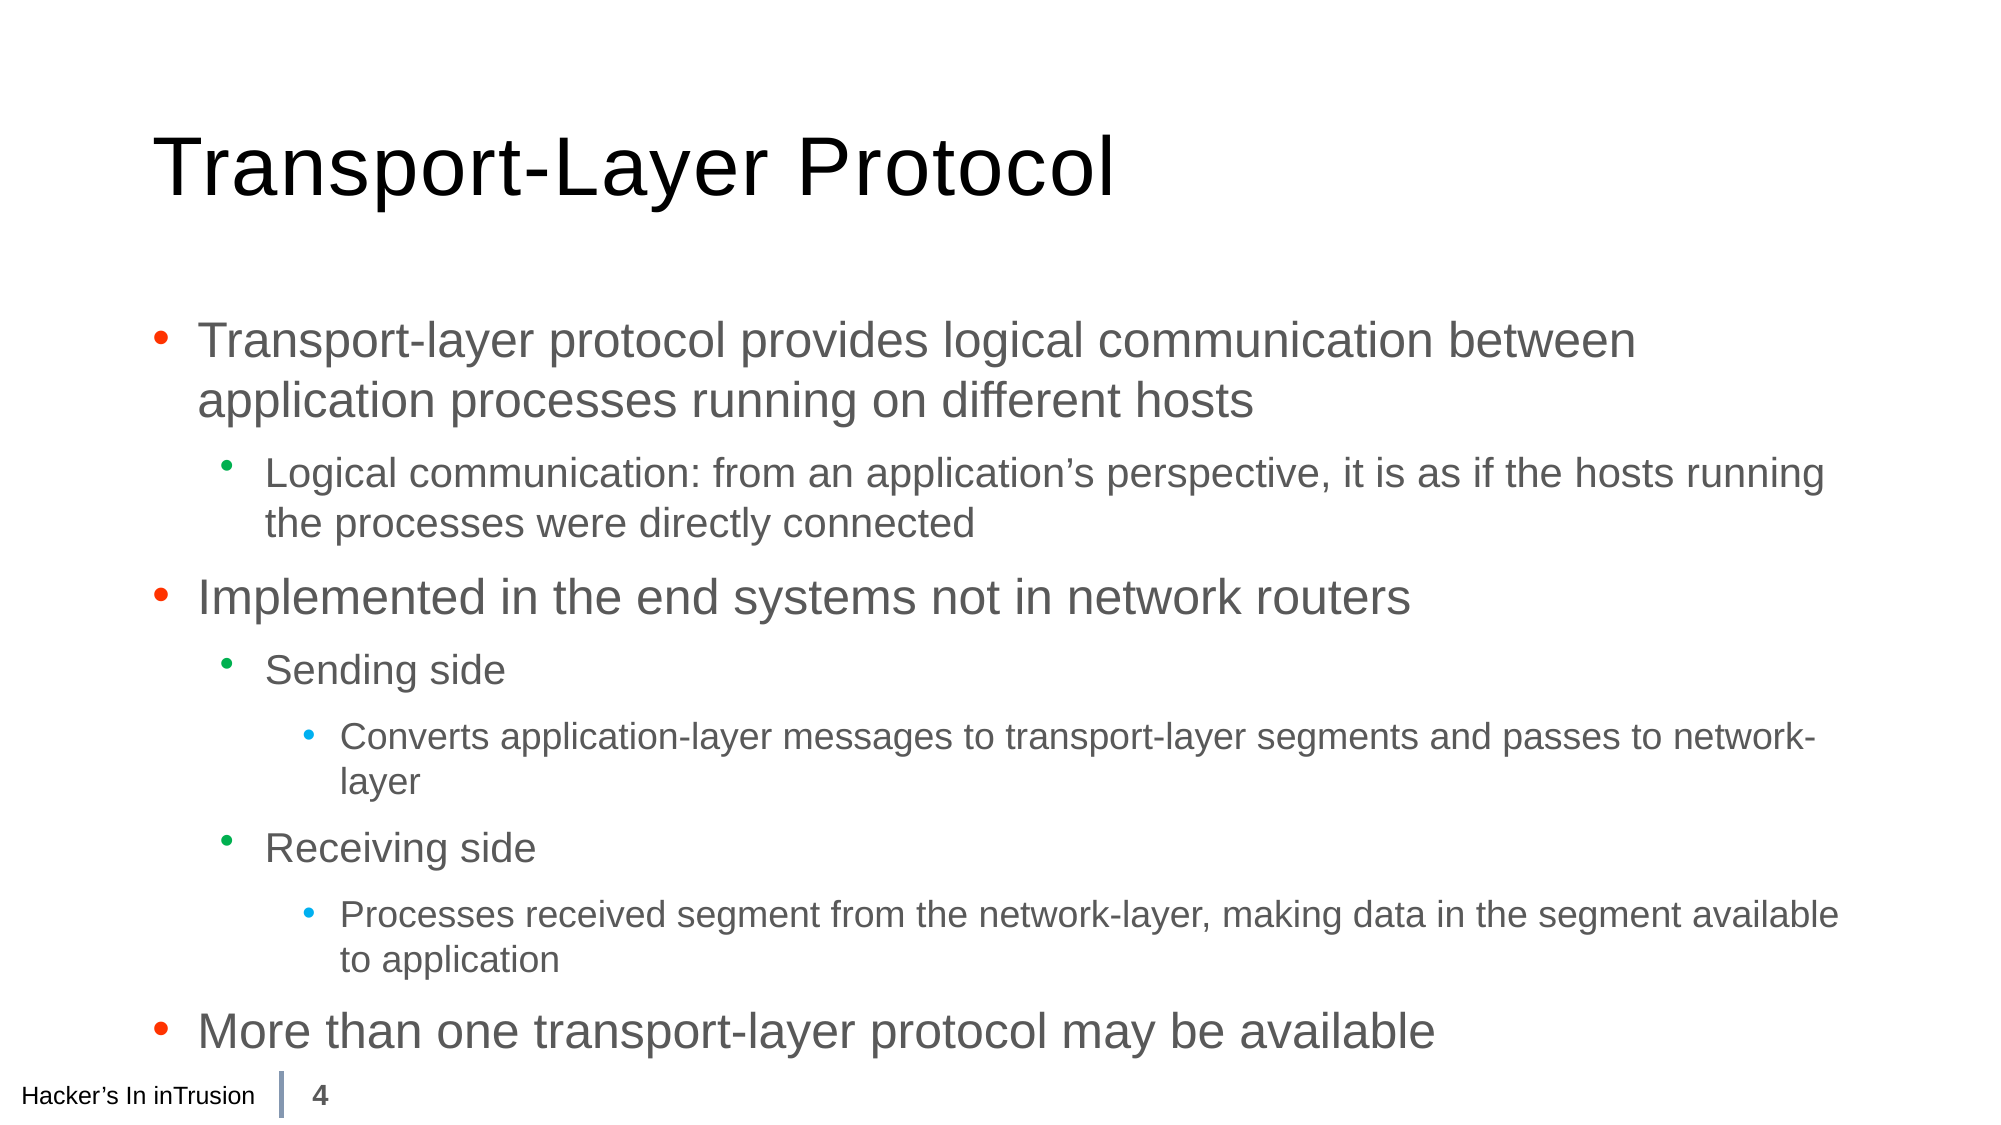

# Transport-Layer Protocol
Transport-layer protocol provides logical communication between application processes running on different hosts
Logical communication: from an application’s perspective, it is as if the hosts running the processes were directly connected
Implemented in the end systems not in network routers
Sending side
Converts application-layer messages to transport-layer segments and passes to network-layer
Receiving side
Processes received segment from the network-layer, making data in the segment available to application
More than one transport-layer protocol may be available